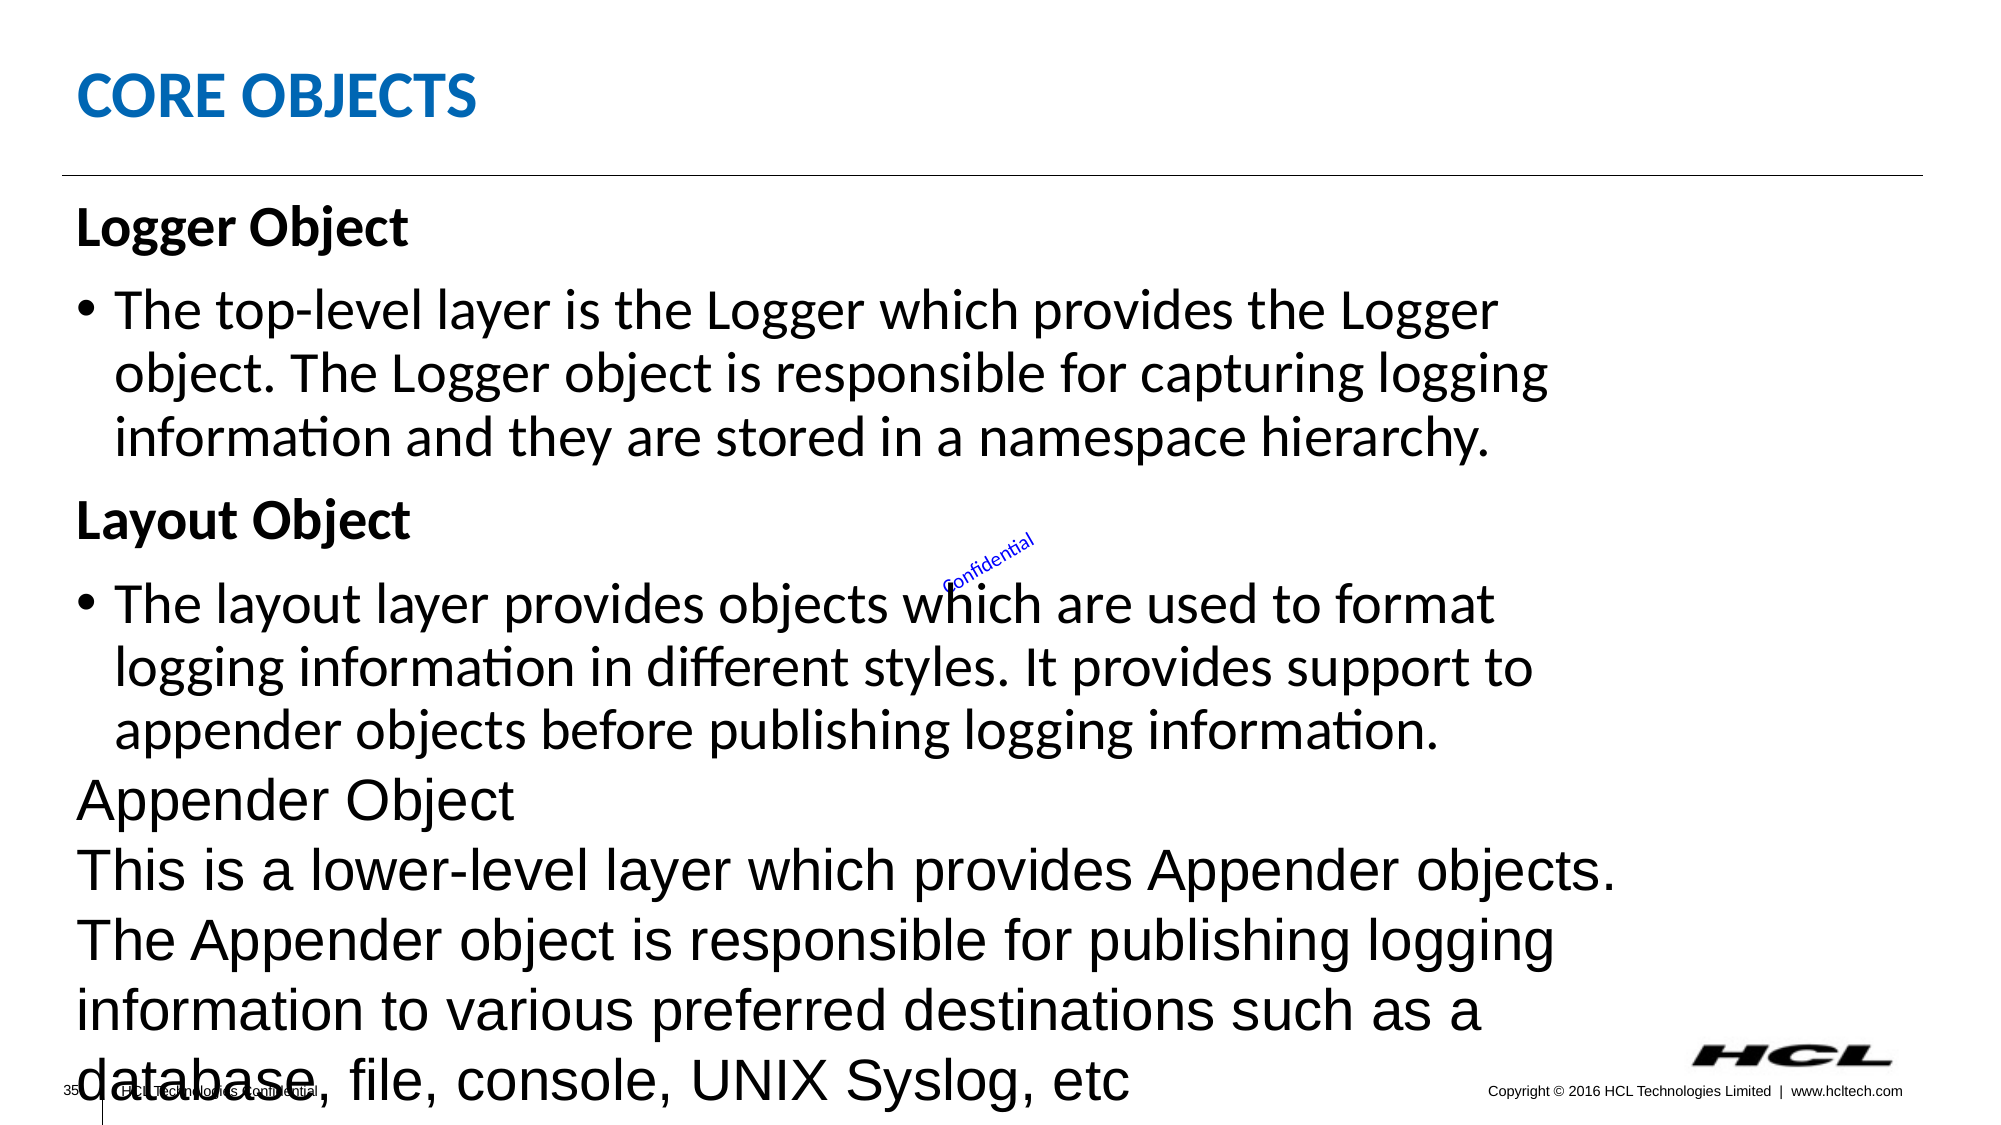

#
Core objects
Logger Object
The top-level layer is the Logger which provides the Logger object. The Logger object is responsible for capturing logging information and they are stored in a namespace hierarchy.
Layout Object
The layout layer provides objects which are used to format logging information in different styles. It provides support to appender objects before publishing logging information.
Appender Object
This is a lower-level layer which provides Appender objects. The Appender object is responsible for publishing logging information to various preferred destinations such as a database, file, console, UNIX Syslog, etc